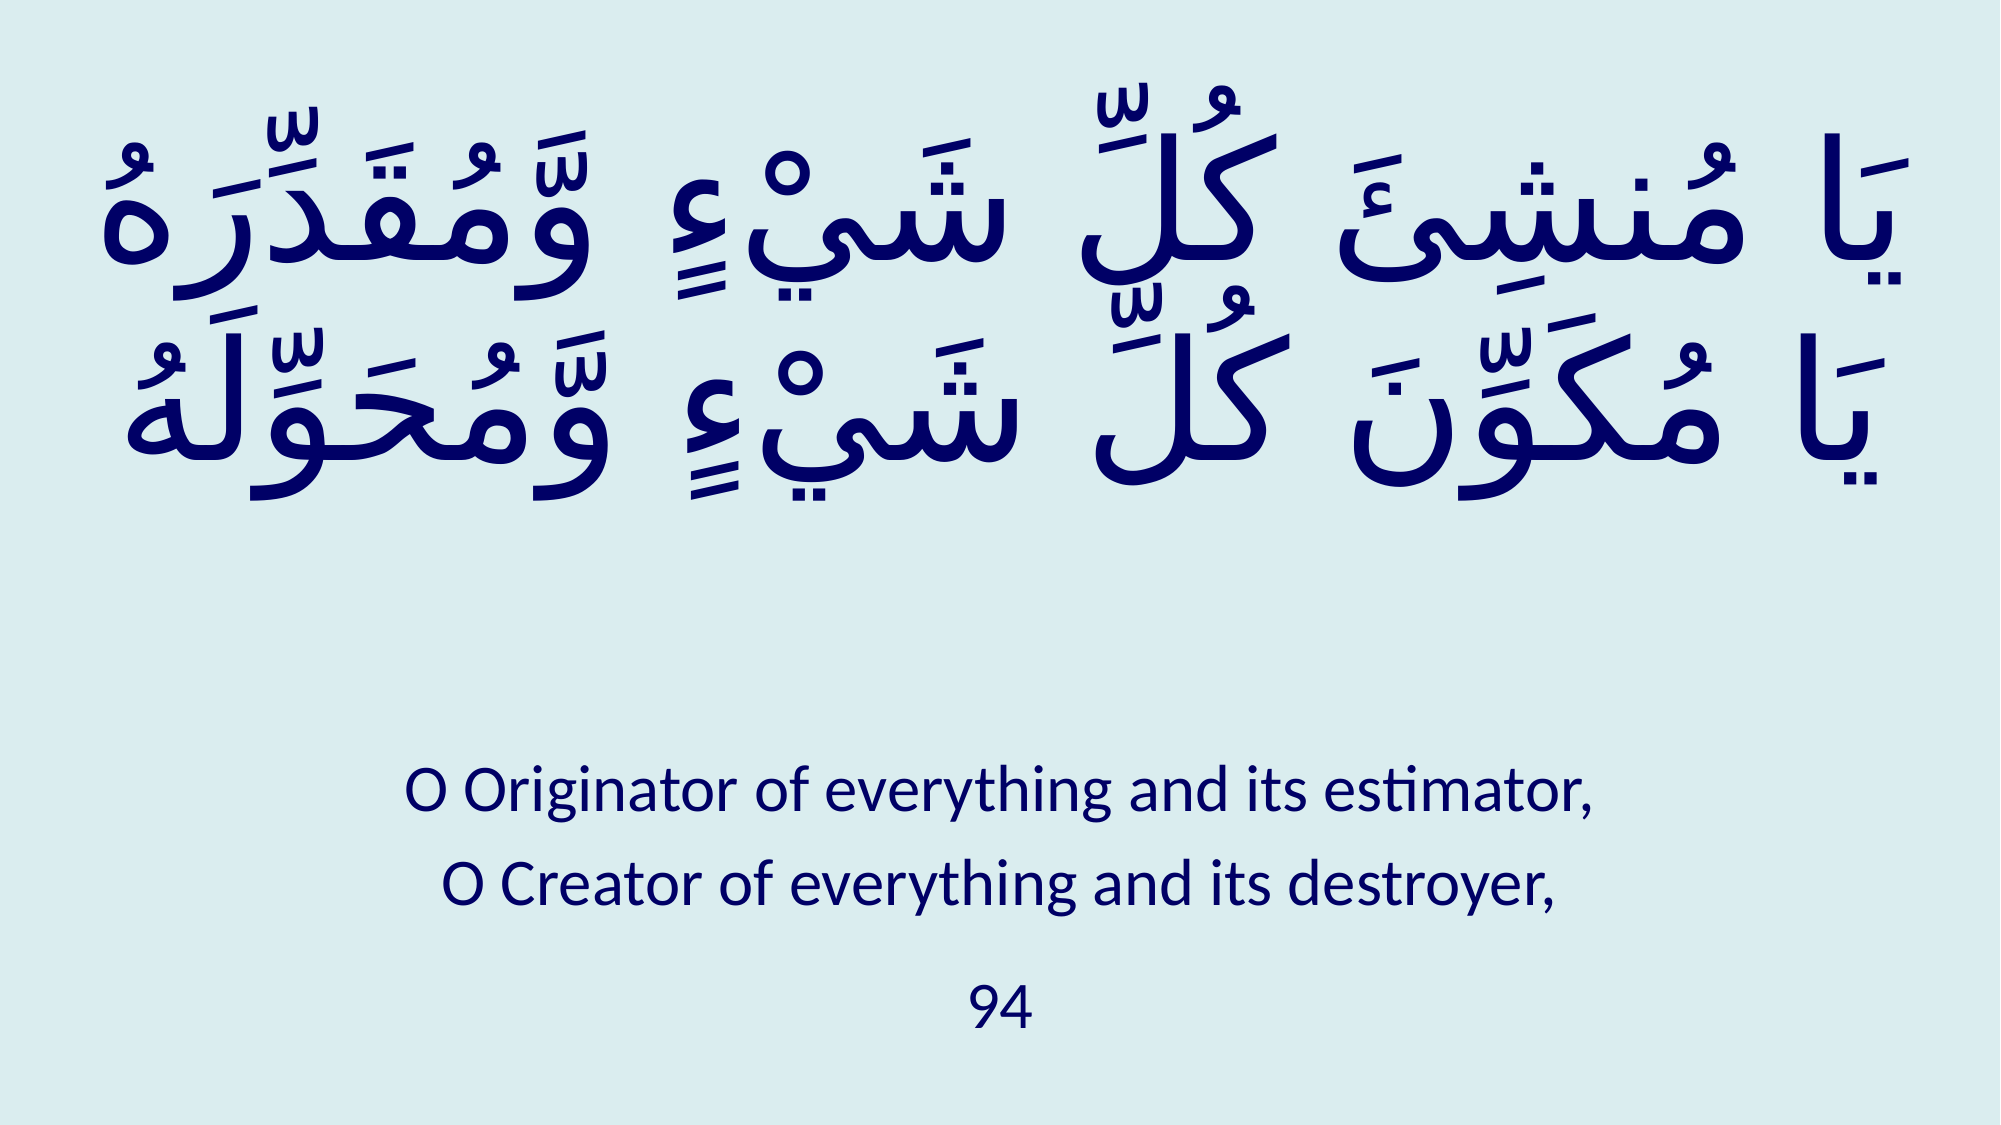

# يَا مُنشِئَ كُلِّ شَيْءٍ وَّمُقَدِّرَهُ يَا مُكَوِّنَ كُلِّ شَيْءٍ وَّمُحَوِّلَهُ
O Originator of everything and its estimator,
O Creator of everything and its destroyer,
94